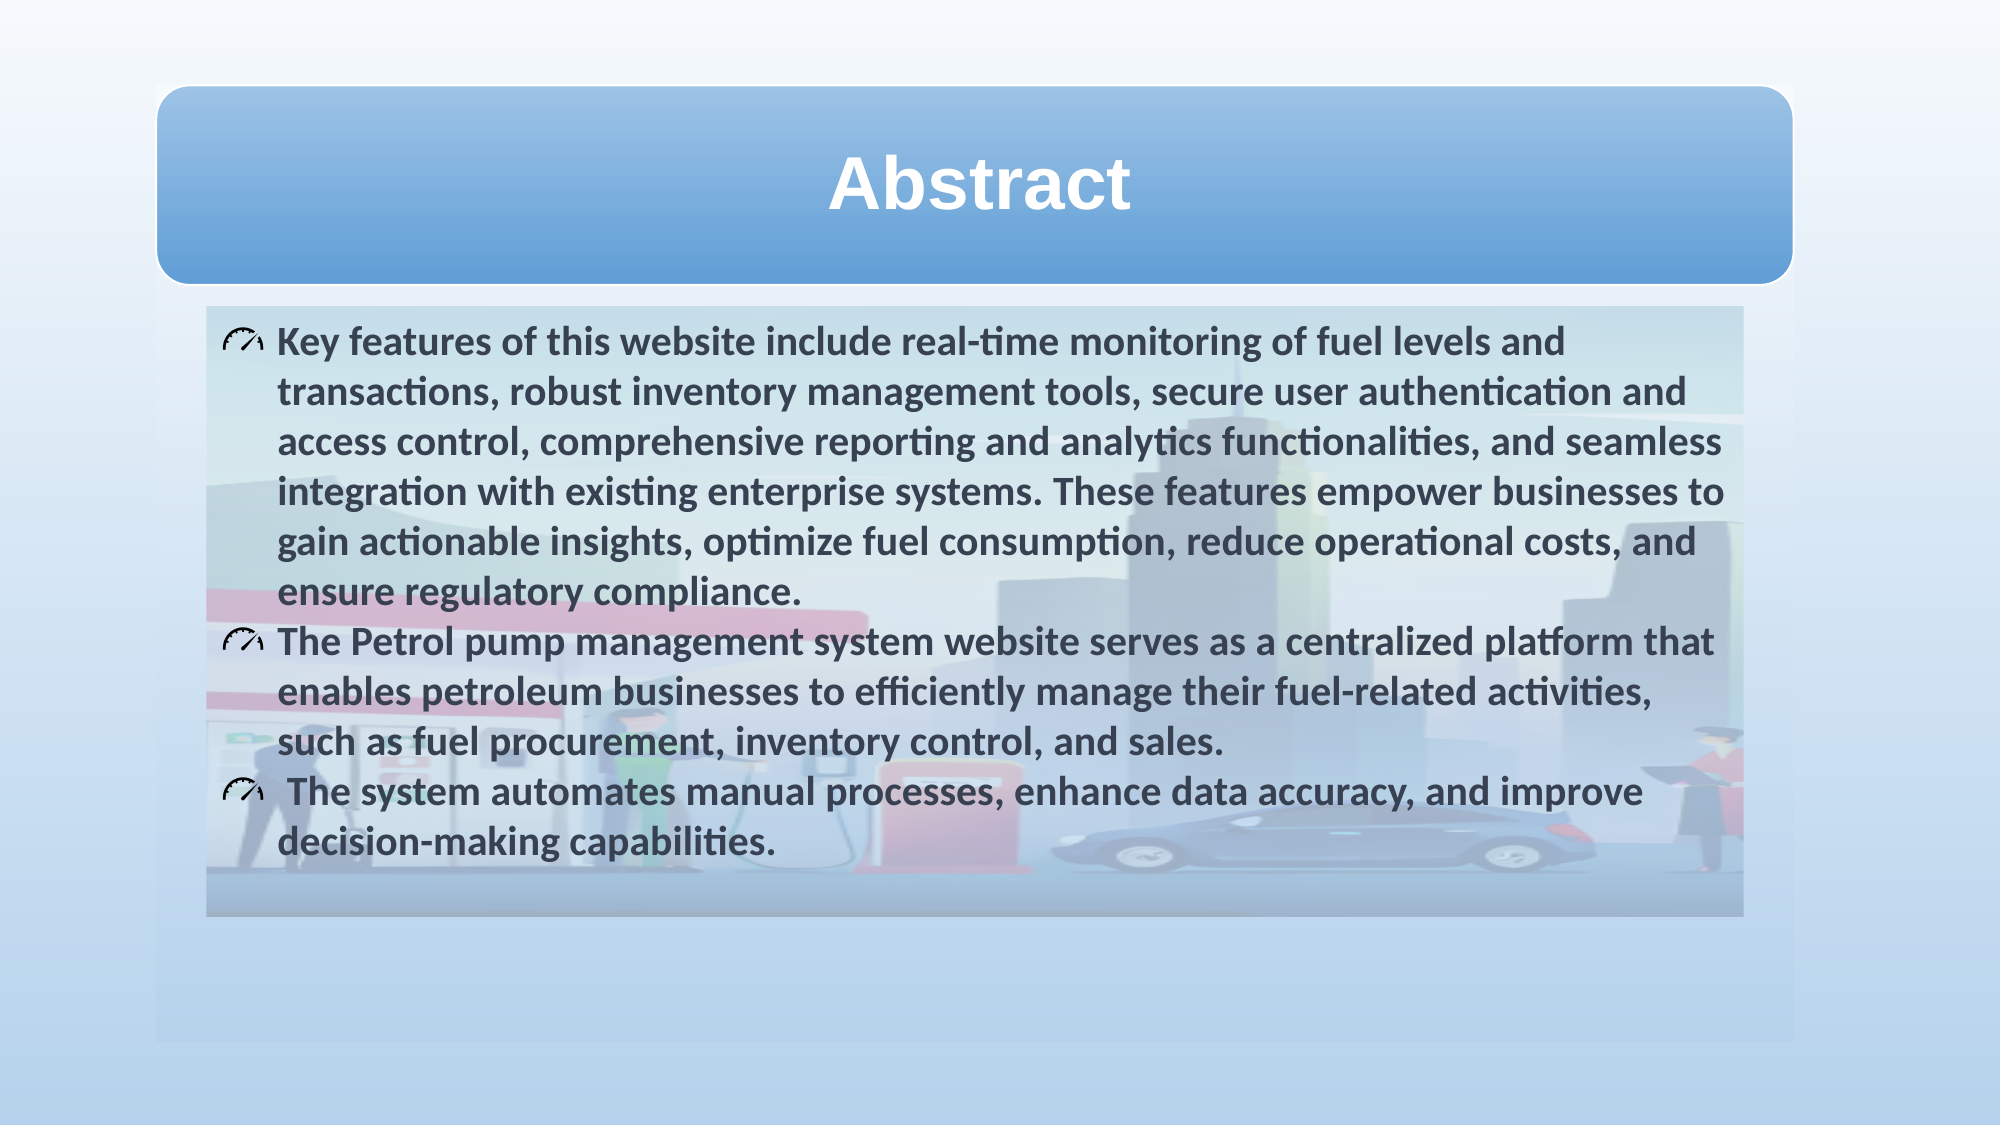

Abstract
Key features of this website include real-time monitoring of fuel levels and transactions, robust inventory management tools, secure user authentication and access control, comprehensive reporting and analytics functionalities, and seamless integration with existing enterprise systems. These features empower businesses to gain actionable insights, optimize fuel consumption, reduce operational costs, and ensure regulatory compliance.
The Petrol pump management system website serves as a centralized platform that enables petroleum businesses to efficiently manage their fuel-related activities, such as fuel procurement, inventory control, and sales.
 The system automates manual processes, enhance data accuracy, and improve decision-making capabilities.